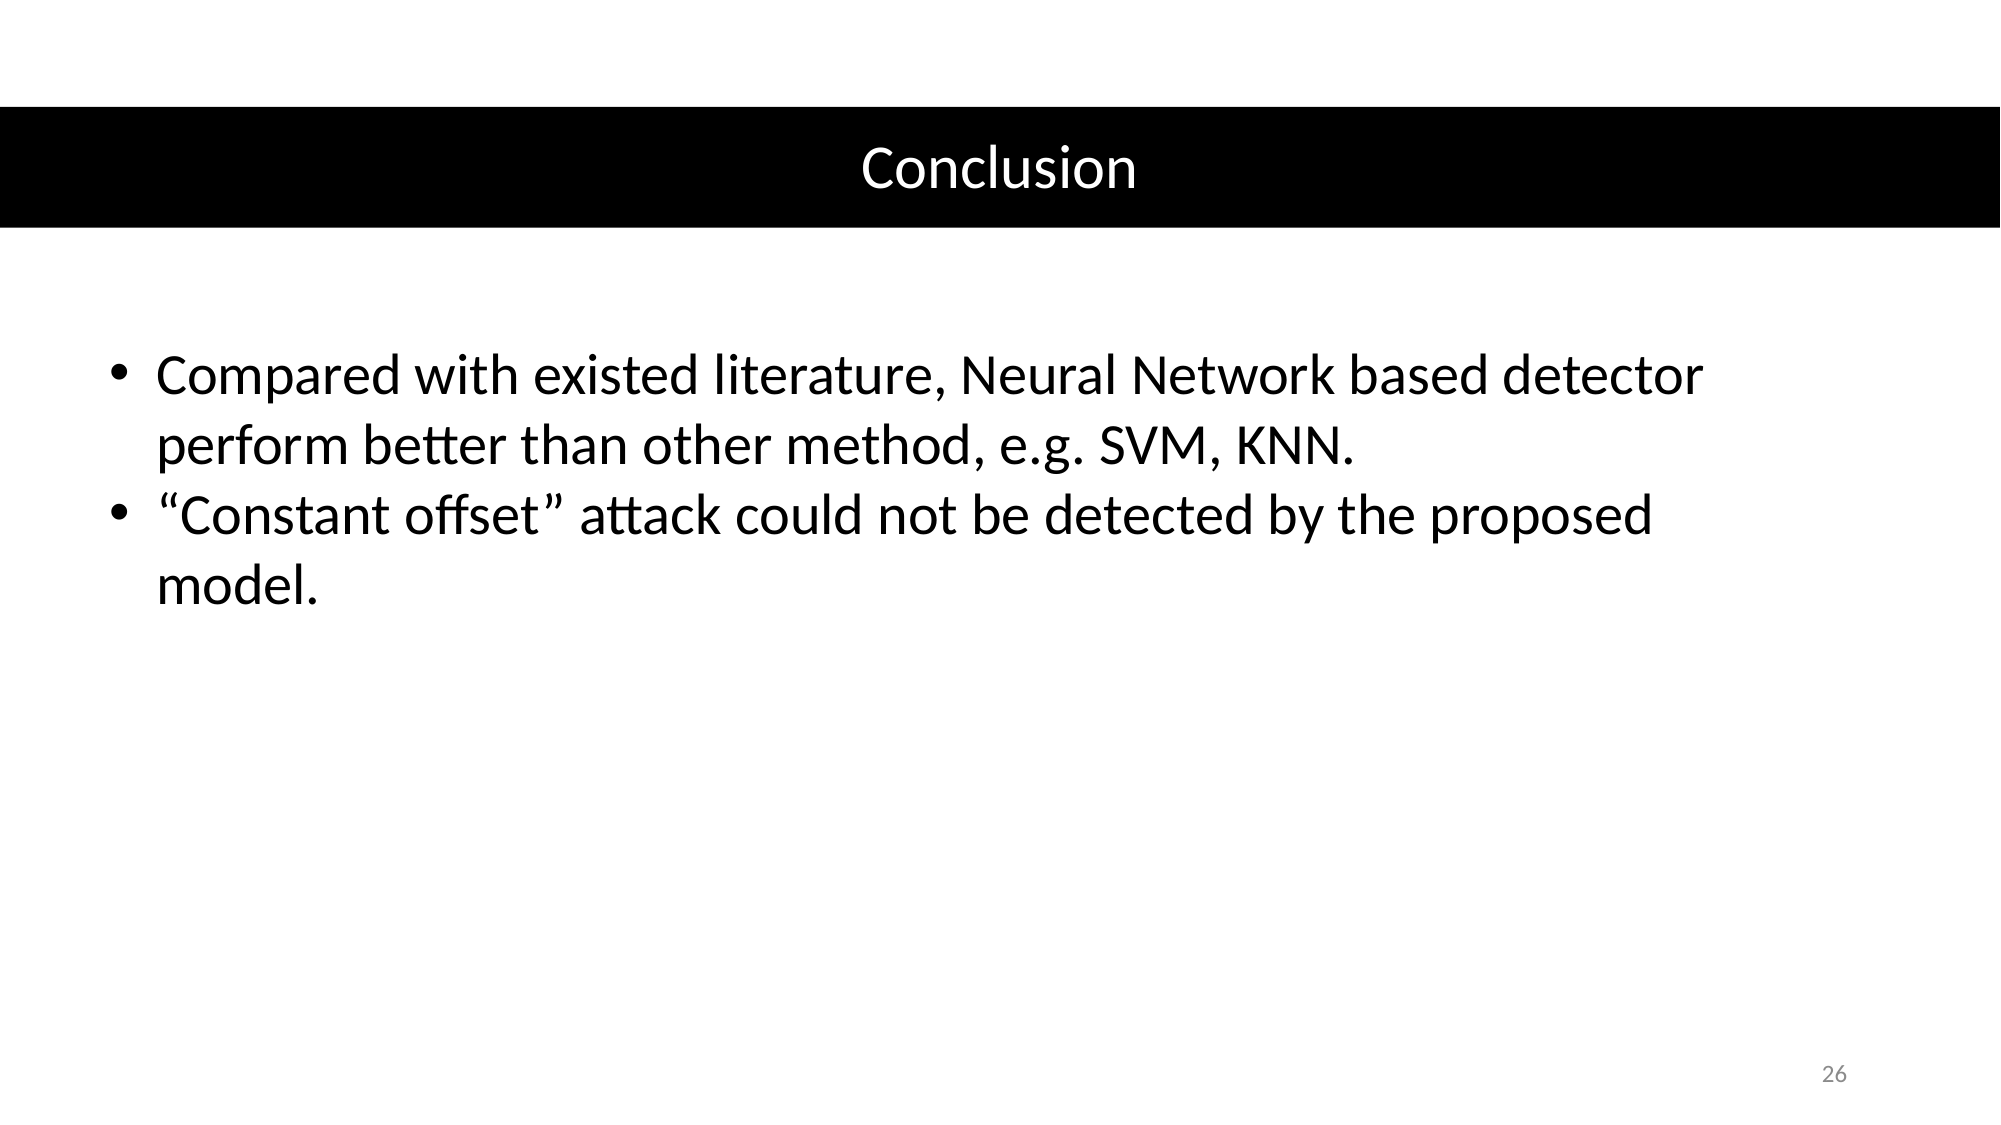

Conclusion
Compared with existed literature, Neural Network based detector perform better than other method, e.g. SVM, KNN.
“Constant offset” attack could not be detected by the proposed model.
26